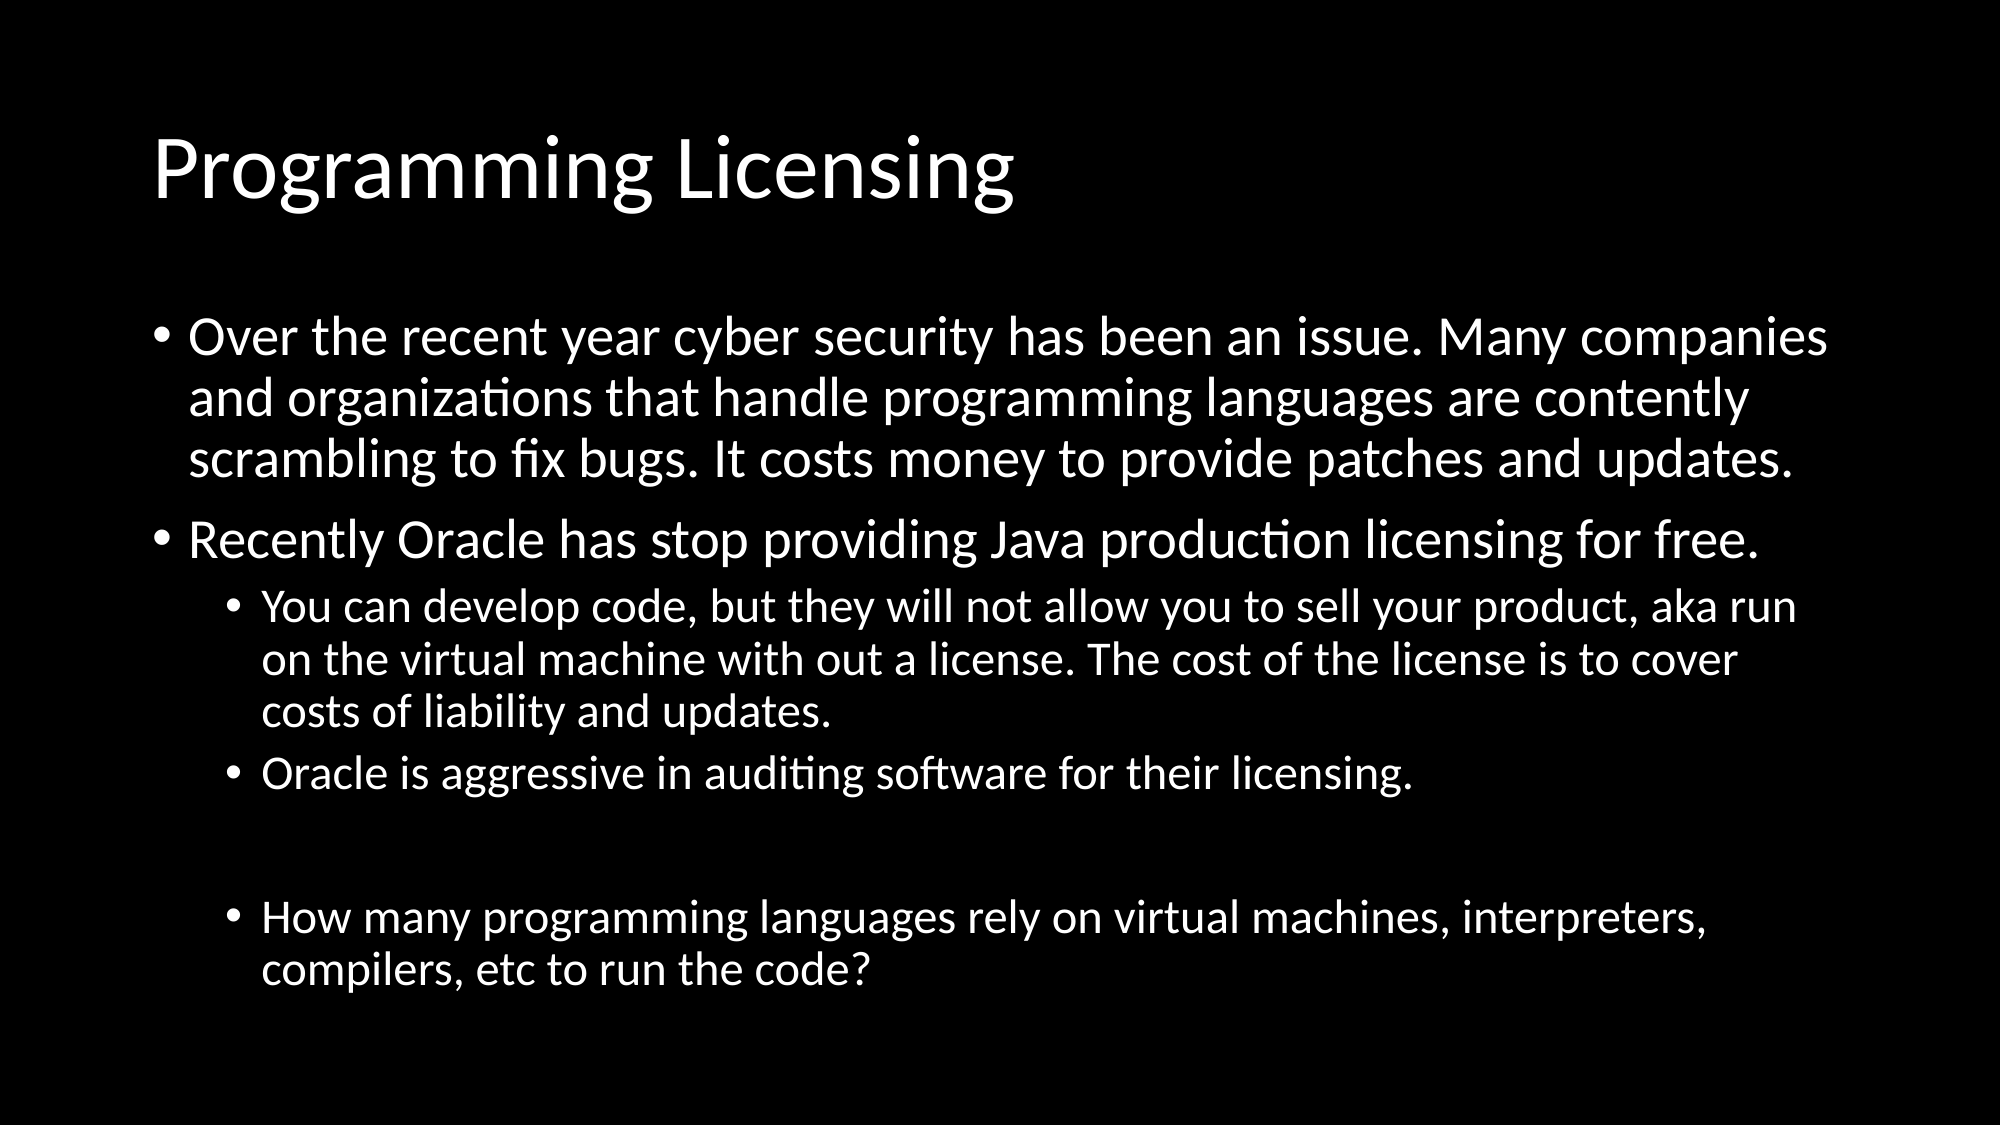

# Programming Licensing
Over the recent year cyber security has been an issue. Many companies and organizations that handle programming languages are contently scrambling to fix bugs. It costs money to provide patches and updates.
Recently Oracle has stop providing Java production licensing for free.
You can develop code, but they will not allow you to sell your product, aka run on the virtual machine with out a license. The cost of the license is to cover costs of liability and updates.
Oracle is aggressive in auditing software for their licensing.

How many programming languages rely on virtual machines, interpreters,  compilers, etc to run the code?